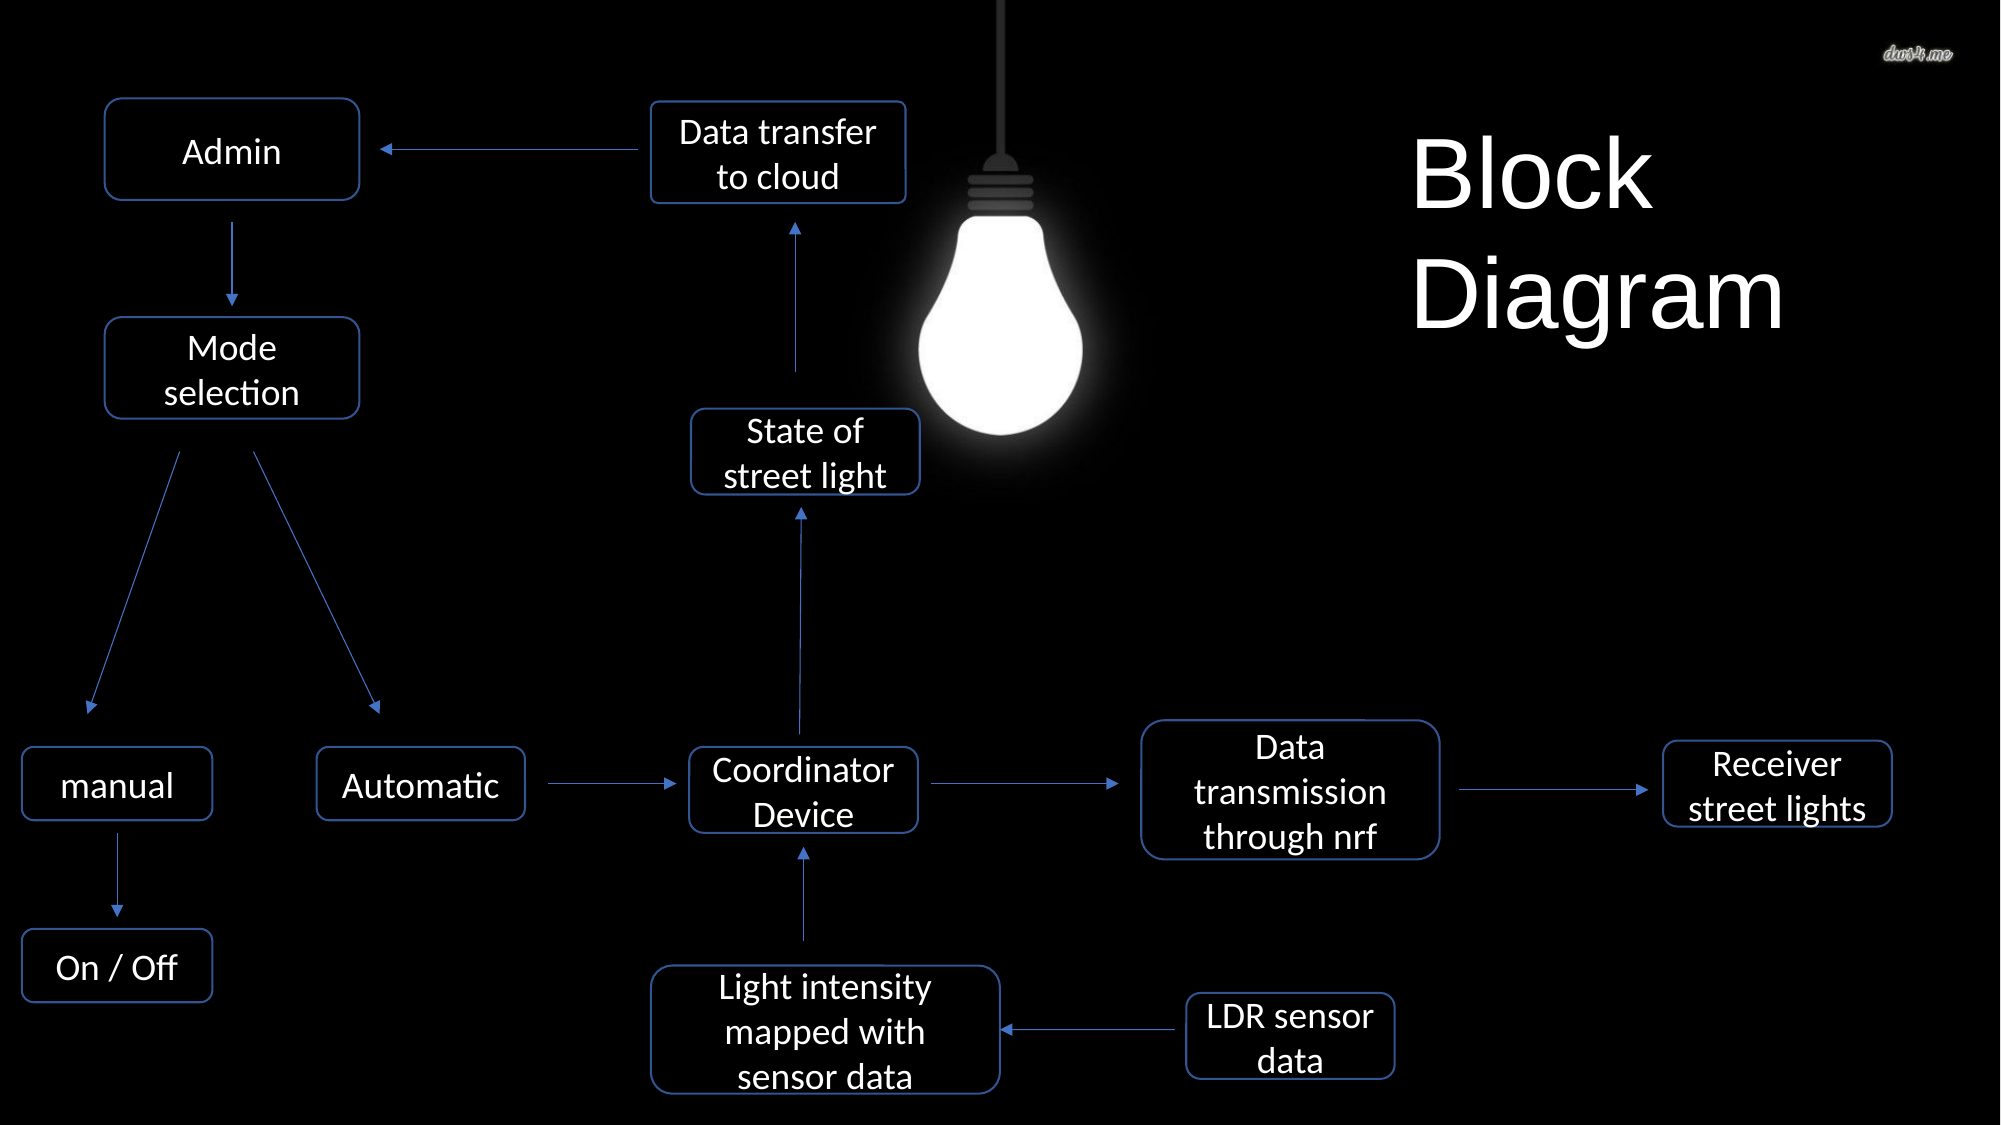

Admin
Block Diagram
Data transfer to cloud
Mode
selection
State of street light
Data transmission through nrf
Receiver street lights
manual
Automatic
Coordinator
Device
On / Off
Light intensity mapped with sensor data
LDR sensor
data